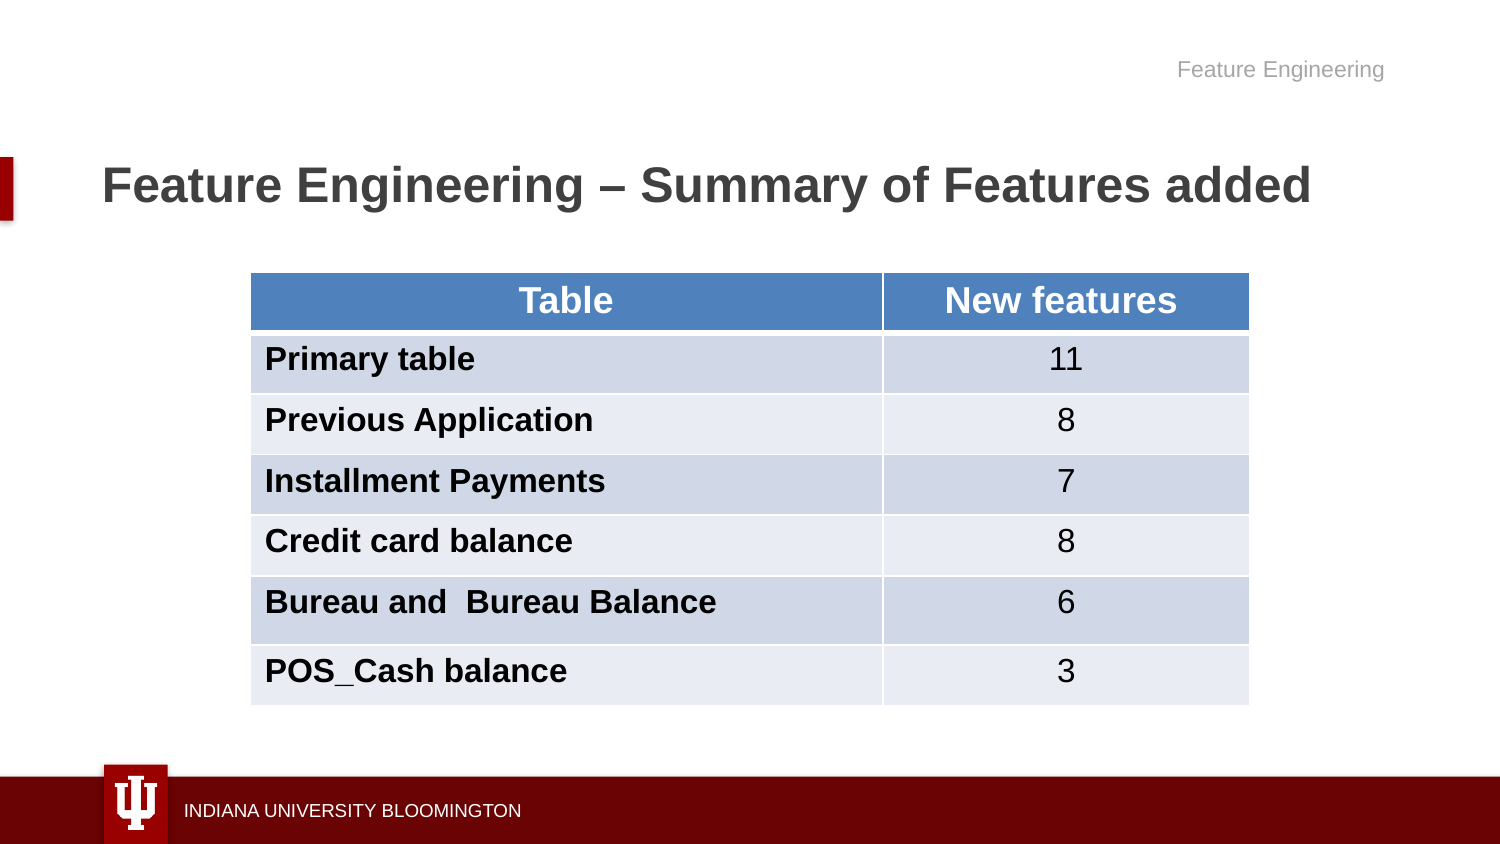

Feature Engineering
# Feature Engineering – Summary of Features added
| Table | New features |
| --- | --- |
| Primary table | 11 |
| Previous Application | 8 |
| Installment Payments | 7 |
| Credit card balance | 8 |
| Bureau and Bureau Balance | 6 |
| POS\_Cash balance | 3 |